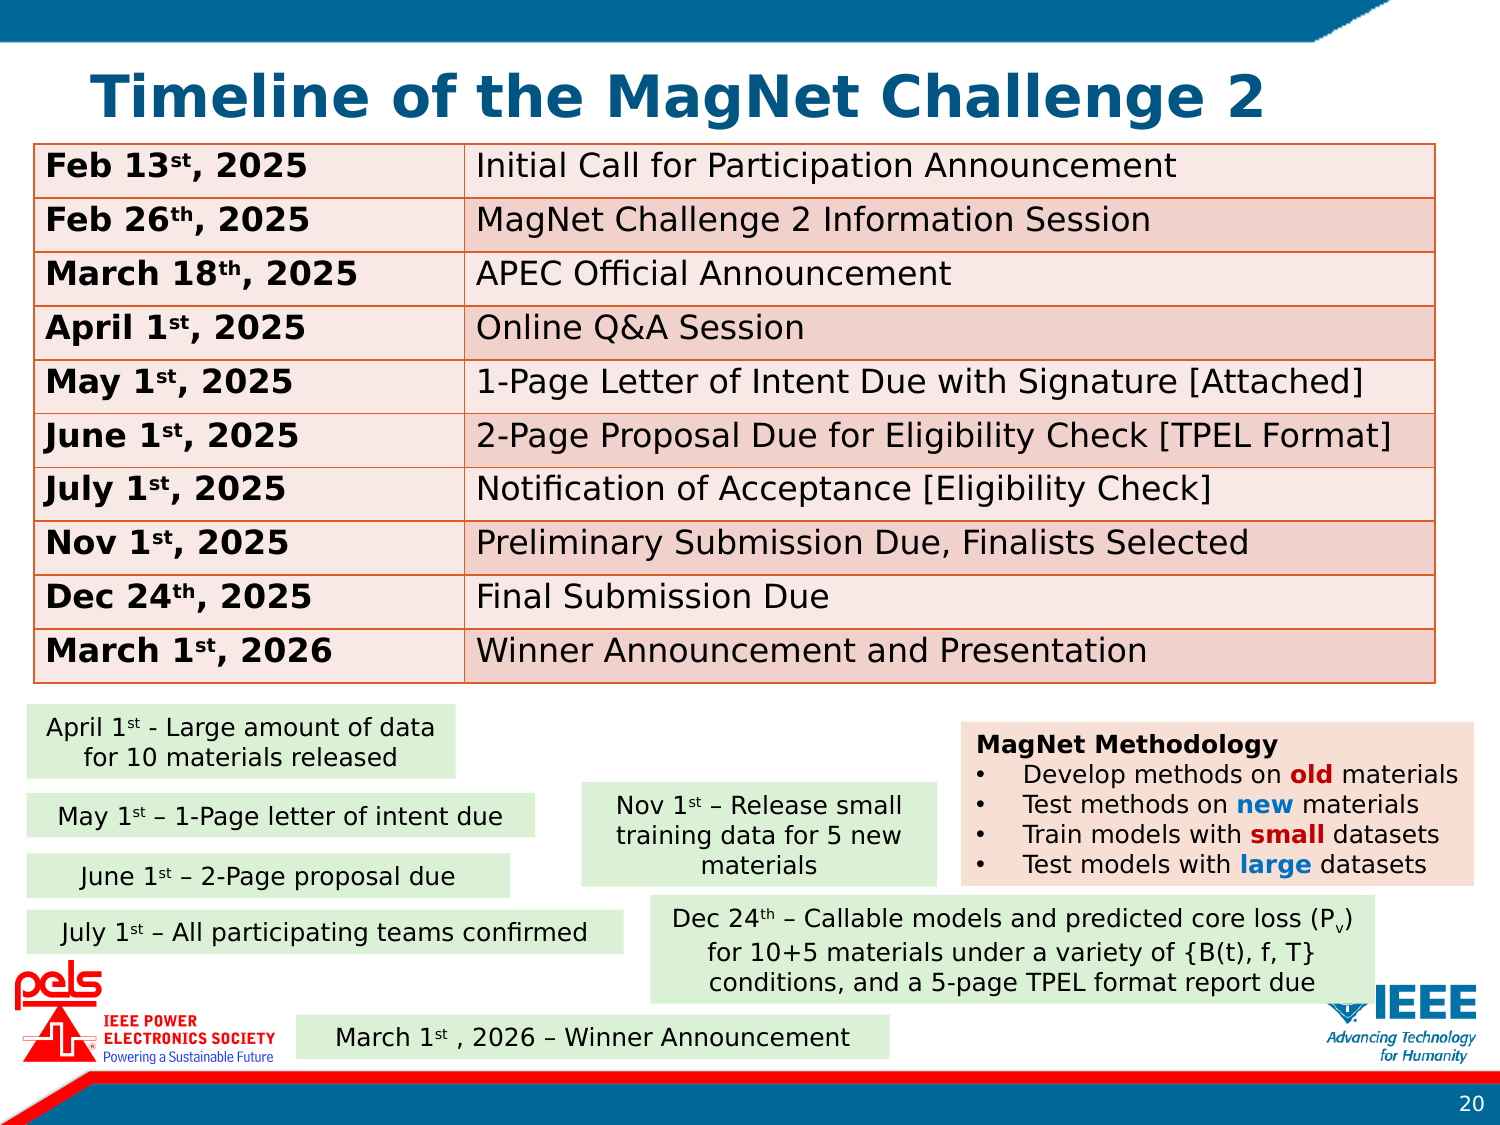

# Timeline of the MagNet Challenge 2
| Feb 13st, 2025 | Initial Call for Participation Announcement |
| --- | --- |
| Feb 26th, 2025 | MagNet Challenge 2 Information Session |
| March 18th, 2025 | APEC Official Announcement |
| April 1st, 2025 | Online Q&A Session |
| May 1st, 2025 | 1-Page Letter of Intent Due with Signature [Attached] |
| June 1st, 2025 | 2-Page Proposal Due for Eligibility Check [TPEL Format] |
| July 1st, 2025 | Notification of Acceptance [Eligibility Check] |
| Nov 1st, 2025 | Preliminary Submission Due, Finalists Selected |
| Dec 24th, 2025 | Final Submission Due |
| March 1st, 2026 | Winner Announcement and Presentation |
April 1st - Large amount of data for 10 materials released
MagNet Methodology
Develop methods on old materials
Test methods on new materials
Train models with small datasets
Test models with large datasets
Nov 1st – Release small training data for 5 new materials
May 1st – 1-Page letter of intent due
June 1st – 2-Page proposal due
Dec 24th – Callable models and predicted core loss (Pv) for 10+5 materials under a variety of {B(t), f, T} conditions, and a 5-page TPEL format report due
July 1st – All participating teams confirmed
March 1st , 2026 – Winner Announcement
20